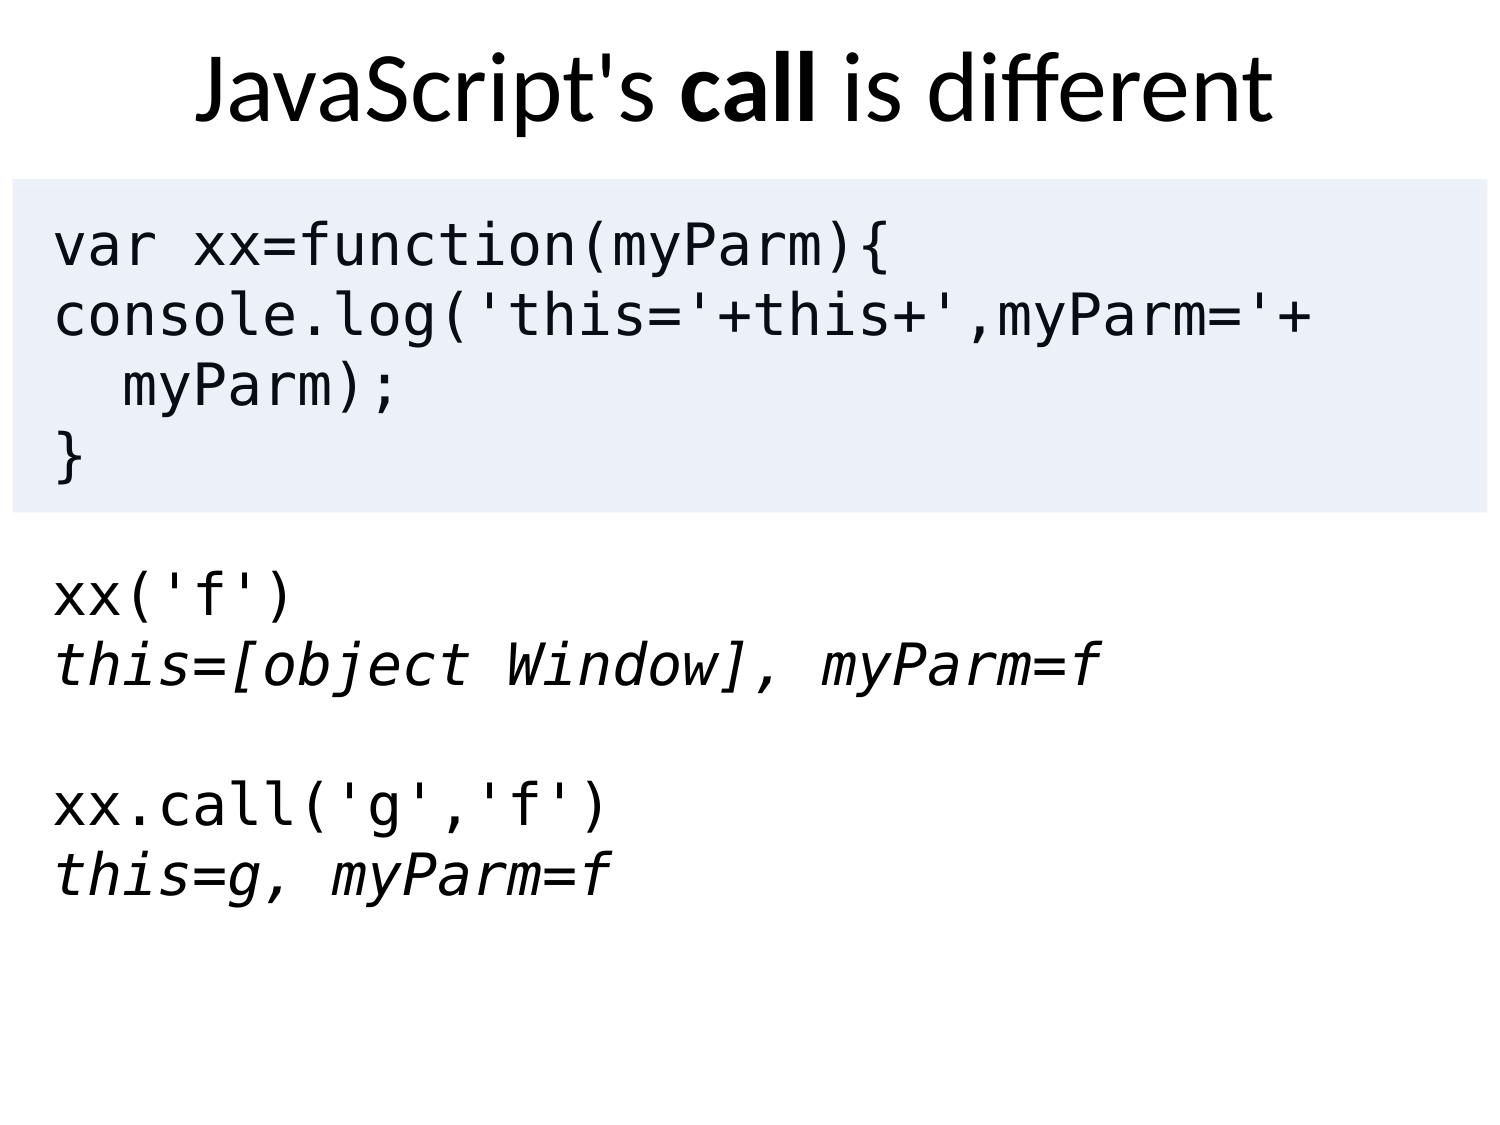

# JavaScript's call is different

var xx=function(myParm){
console.log('this='+this+',myParm='+
  myParm);
}

xx('f')
this=[object Window], myParm=f

xx.call('g','f')
this=g, myParm=f